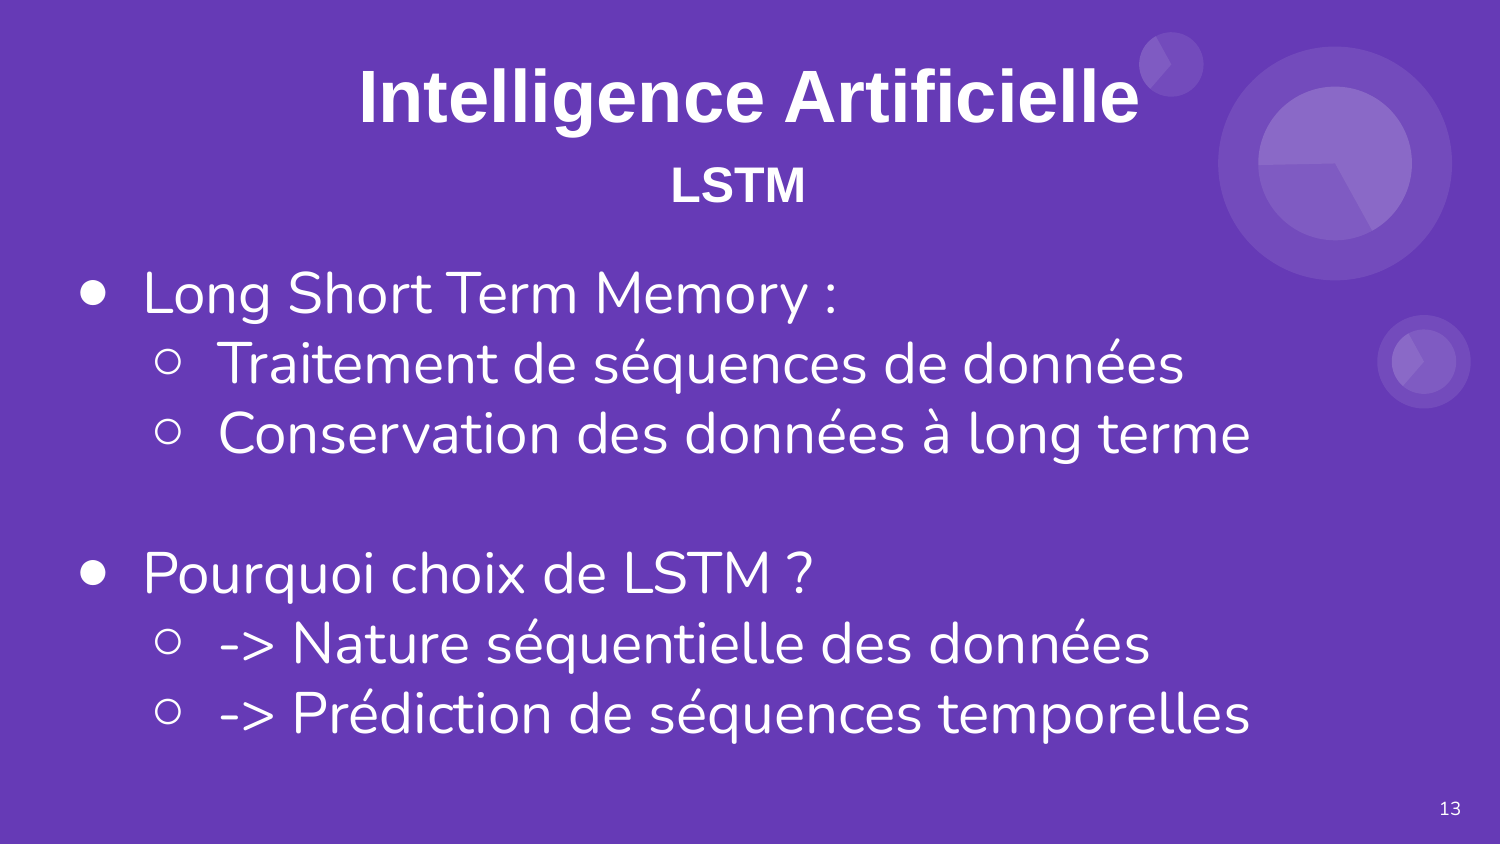

# Intelligence Artificielle

LSTM
Long Short Term Memory :
Traitement de séquences de données
Conservation des données à long terme

Pourquoi choix de LSTM ?
-> Nature séquentielle des données
-> Prédiction de séquences temporelles
13